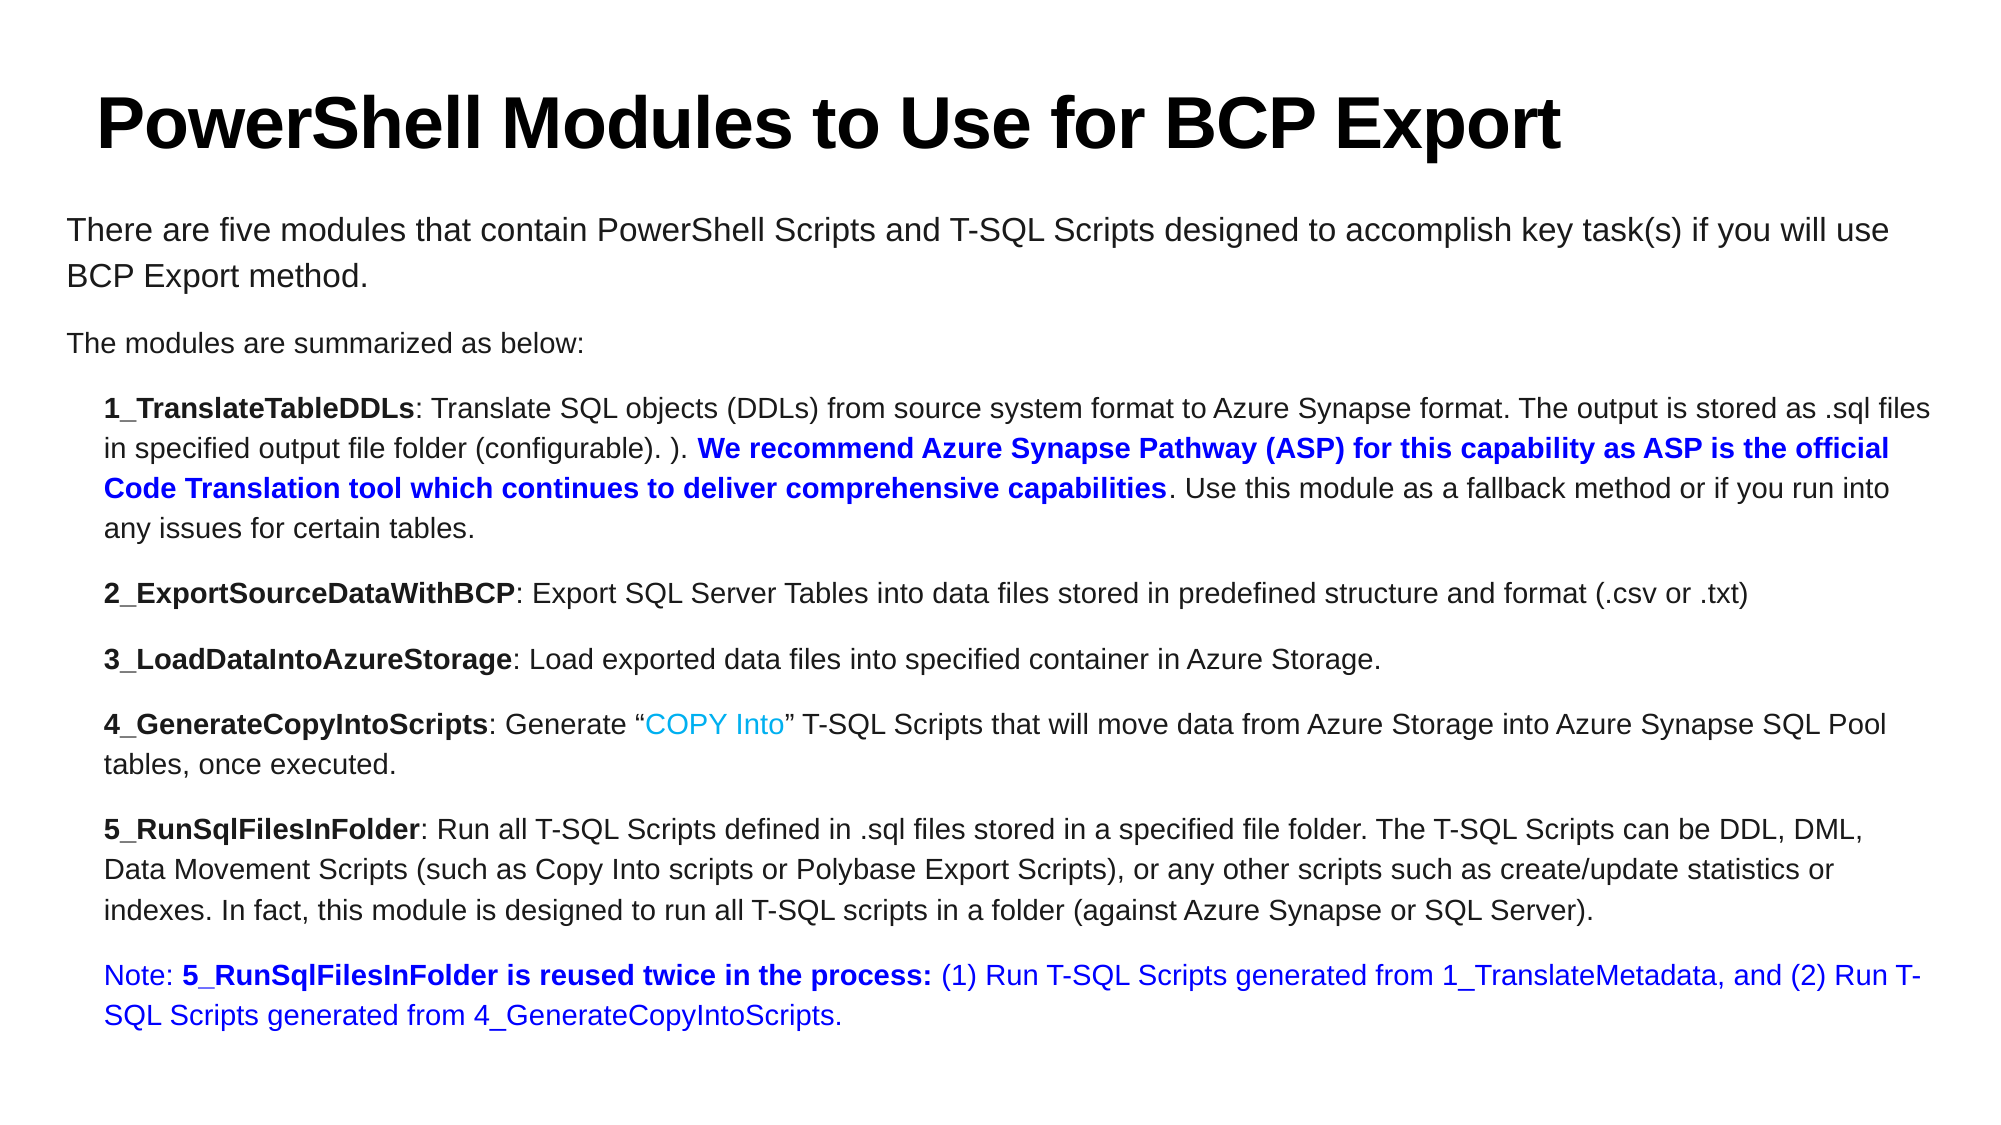

# PowerShell Modules to Use for BCP Export
There are five modules that contain PowerShell Scripts and T-SQL Scripts designed to accomplish key task(s) if you will use BCP Export method.
The modules are summarized as below:
1_TranslateTableDDLs: Translate SQL objects (DDLs) from source system format to Azure Synapse format. The output is stored as .sql files in specified output file folder (configurable). ). We recommend Azure Synapse Pathway (ASP) for this capability as ASP is the official Code Translation tool which continues to deliver comprehensive capabilities. Use this module as a fallback method or if you run into any issues for certain tables.
2_ExportSourceDataWithBCP: Export SQL Server Tables into data files stored in predefined structure and format (.csv or .txt)
3_LoadDataIntoAzureStorage: Load exported data files into specified container in Azure Storage.
4_GenerateCopyIntoScripts: Generate “COPY Into” T-SQL Scripts that will move data from Azure Storage into Azure Synapse SQL Pool tables, once executed.
5_RunSqlFilesInFolder: Run all T-SQL Scripts defined in .sql files stored in a specified file folder. The T-SQL Scripts can be DDL, DML, Data Movement Scripts (such as Copy Into scripts or Polybase Export Scripts), or any other scripts such as create/update statistics or indexes. In fact, this module is designed to run all T-SQL scripts in a folder (against Azure Synapse or SQL Server).
Note: 5_RunSqlFilesInFolder is reused twice in the process: (1) Run T-SQL Scripts generated from 1_TranslateMetadata, and (2) Run T-SQL Scripts generated from 4_GenerateCopyIntoScripts.
Increase scale by establishing partnerships and collaboration with GBB, CSU, SIs, etc.